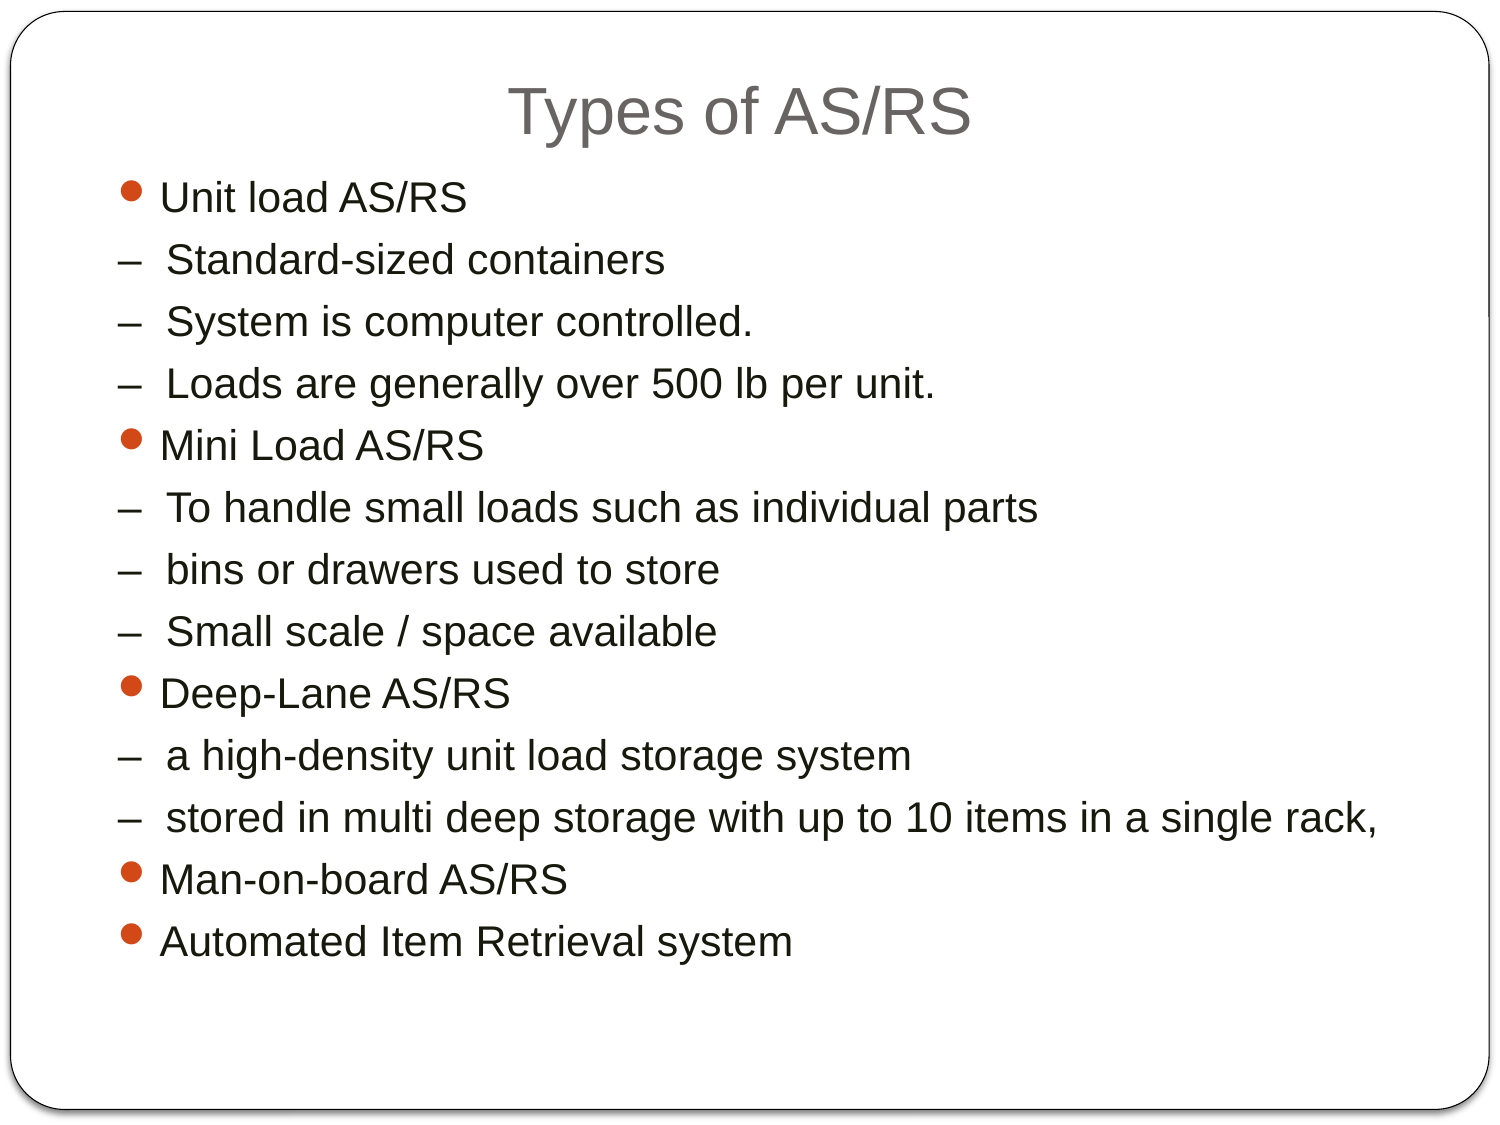

# Types of AS/RS
Unit load AS/RS
–  Standard-sized containers
–  System is computer controlled.
–  Loads are generally over 500 lb per unit.
Mini Load AS/RS
–  To handle small loads such as individual parts
–  bins or drawers used to store
–  Small scale / space available
Deep-Lane AS/RS
–  a high-density unit load storage system
–  stored in multi deep storage with up to 10 items in a single rack,
Man-on-board AS/RS
Automated Item Retrieval system